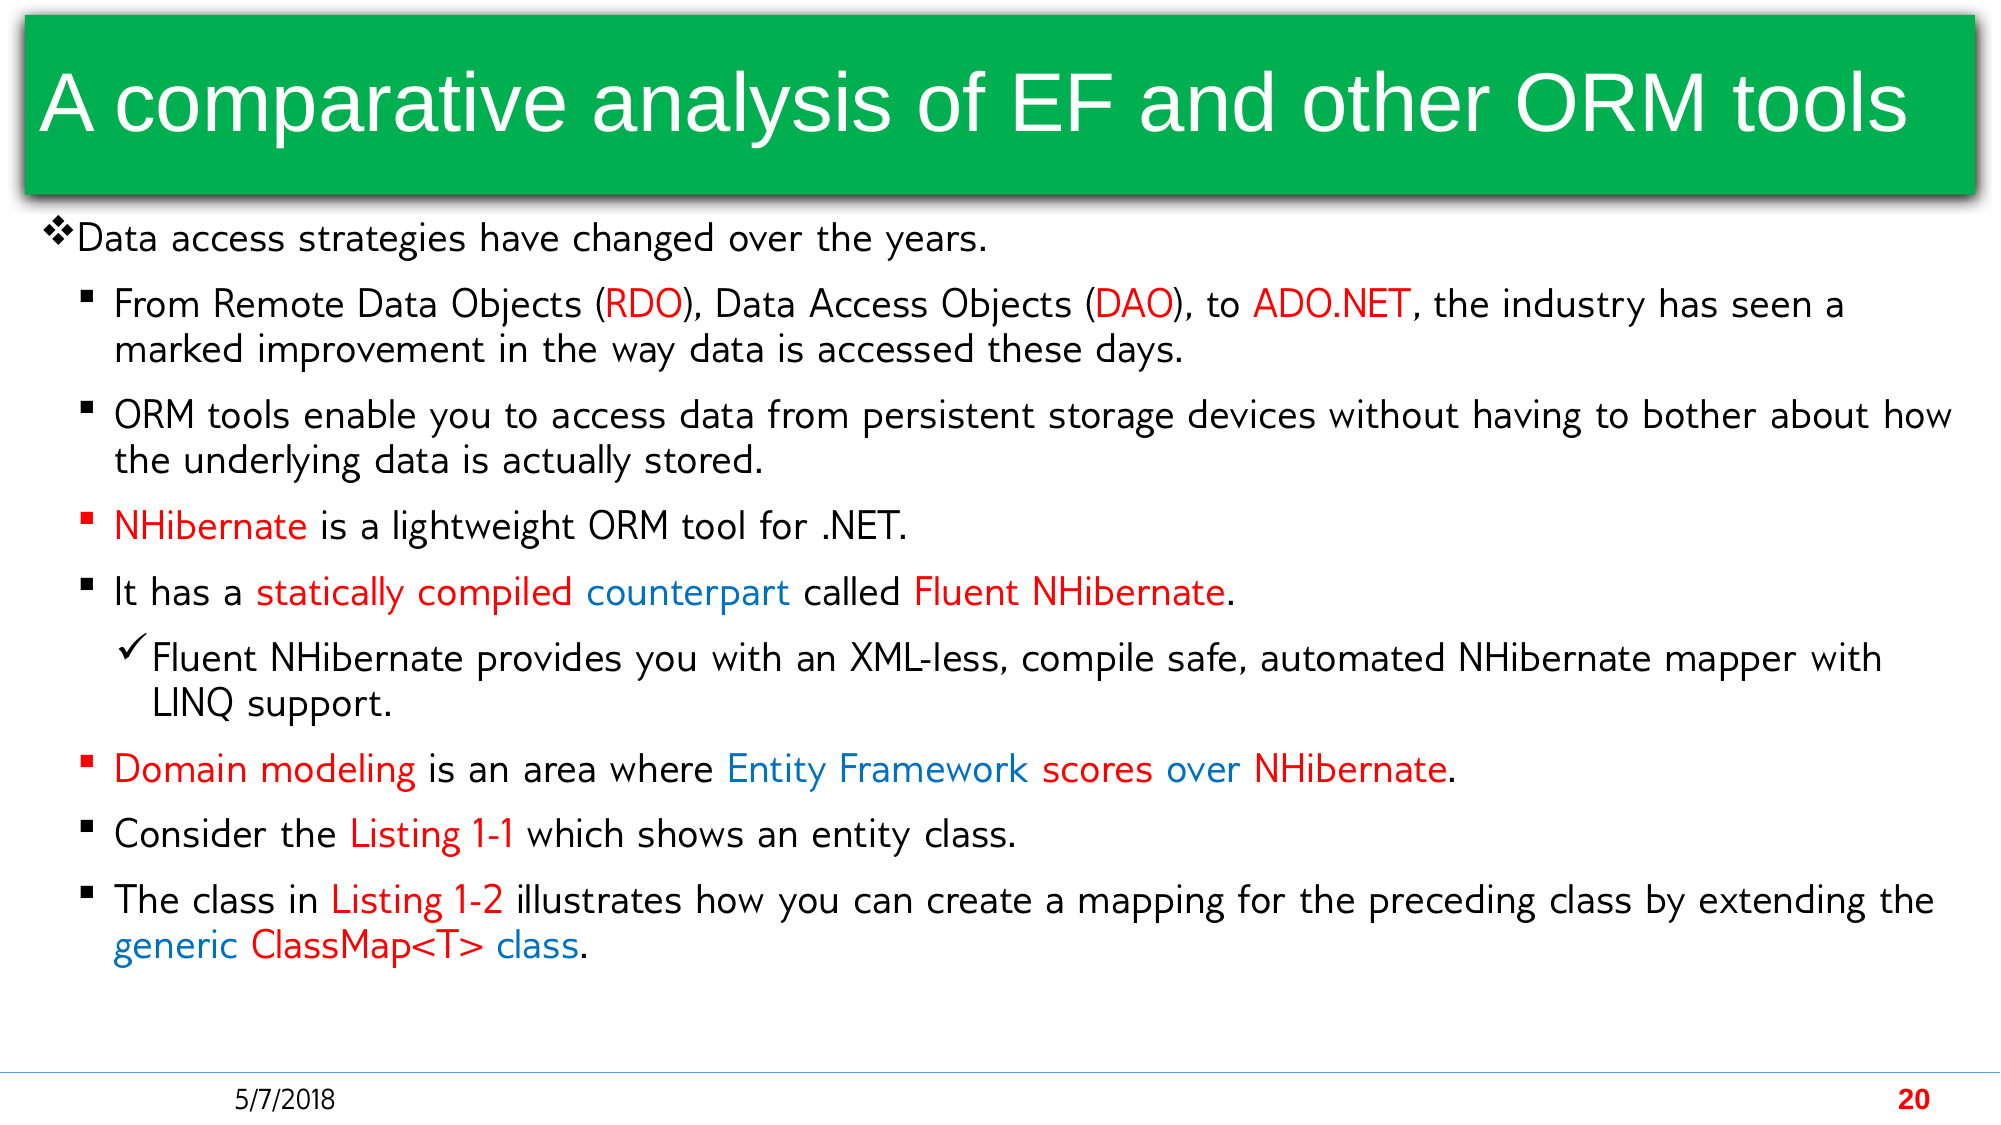

# A comparative analysis of EF and other ORM tools
Data access strategies have changed over the years.
From Remote Data Objects (RDO), Data Access Objects (DAO), to ADO.NET, the industry has seen a marked improvement in the way data is accessed these days.
ORM tools enable you to access data from persistent storage devices without having to bother about how the underlying data is actually stored.
NHibernate is a lightweight ORM tool for .NET.
It has a statically compiled counterpart called Fluent NHibernate.
Fluent NHibernate provides you with an XML-less, compile safe, automated NHibernate mapper with LINQ support.
Domain modeling is an area where Entity Framework scores over NHibernate.
Consider the Listing 1-1 which shows an entity class.
The class in Listing 1-2 illustrates how you can create a mapping for the preceding class by extending the generic ClassMap<T> class.
5/7/2018
20